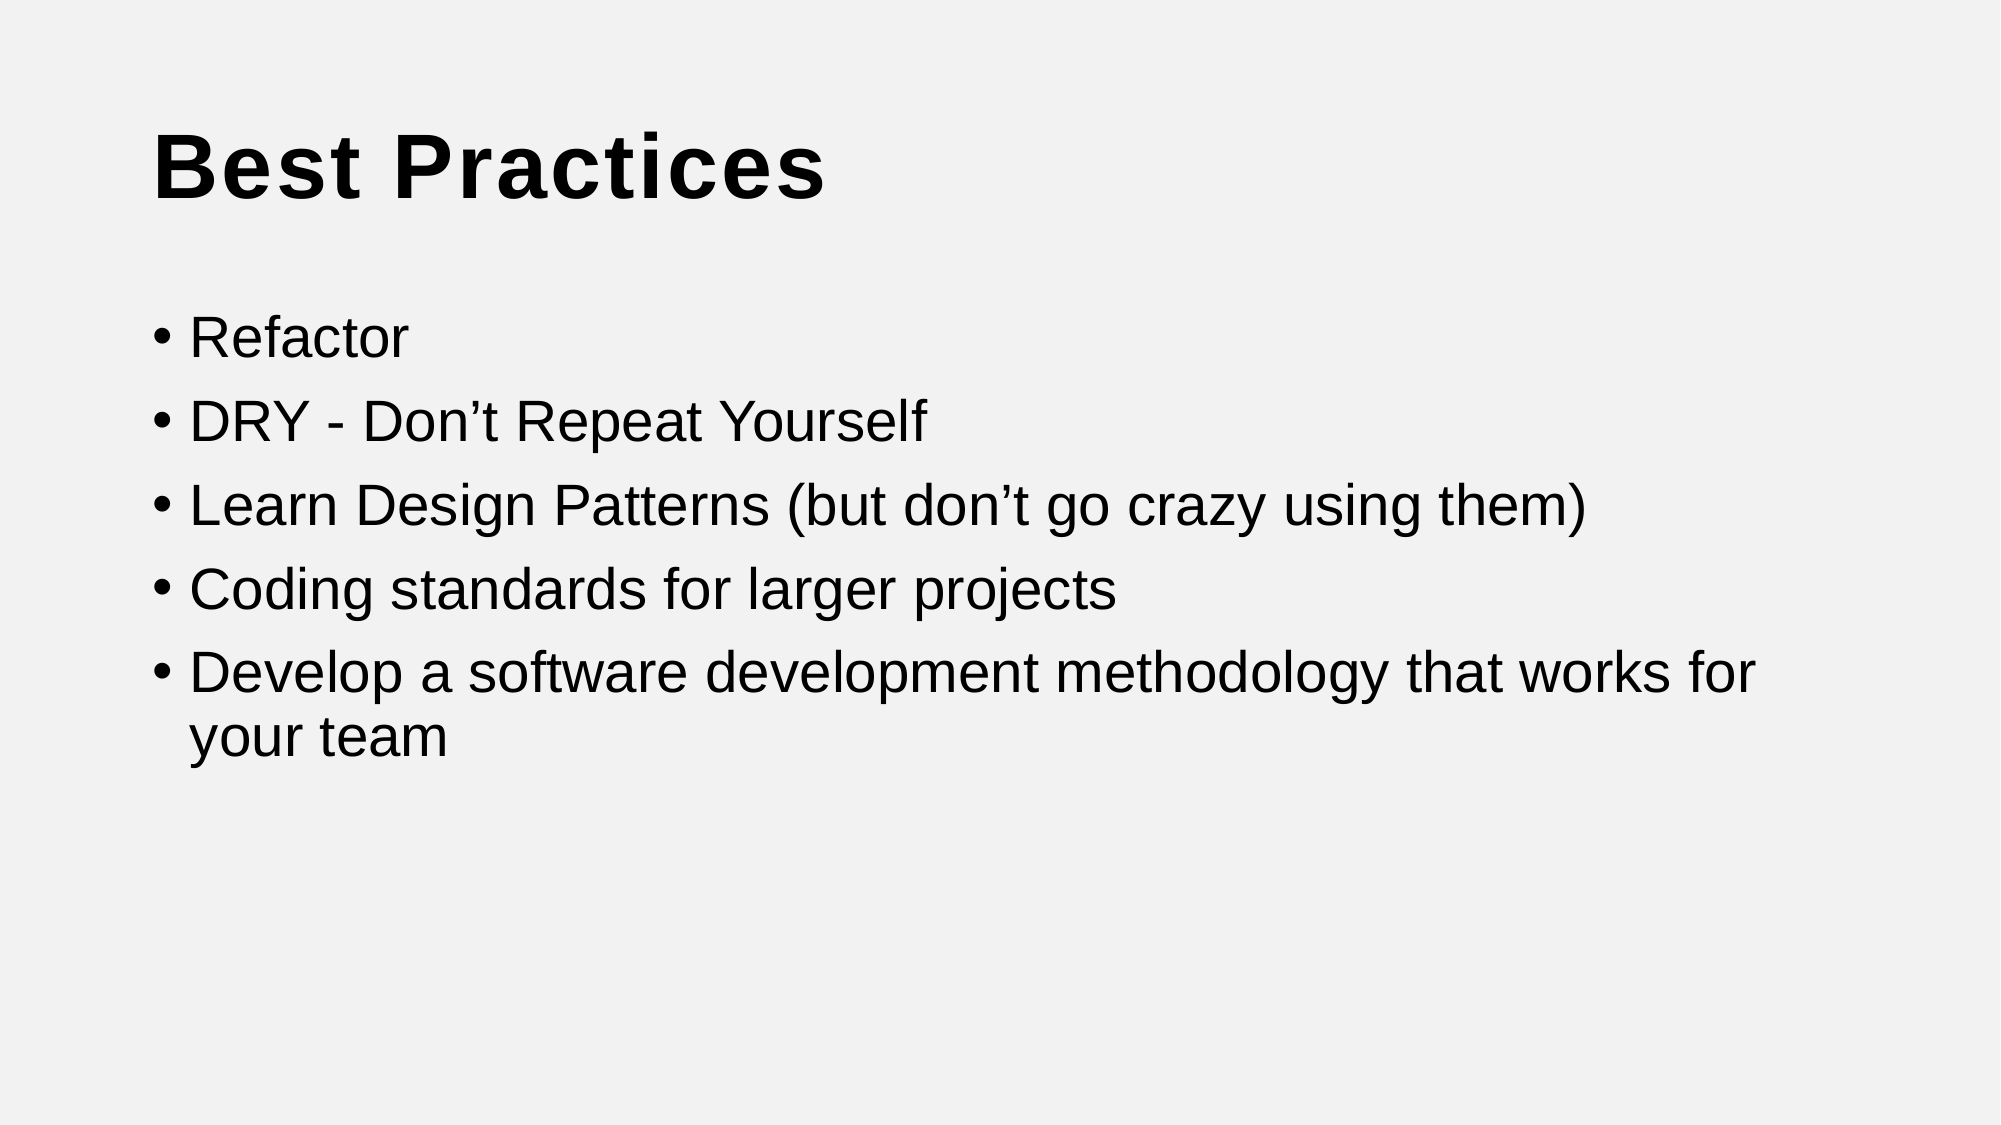

# Best Practices
Refactor
DRY - Don’t Repeat Yourself
Learn Design Patterns (but don’t go crazy using them)
Coding standards for larger projects
Develop a software development methodology that works for your team